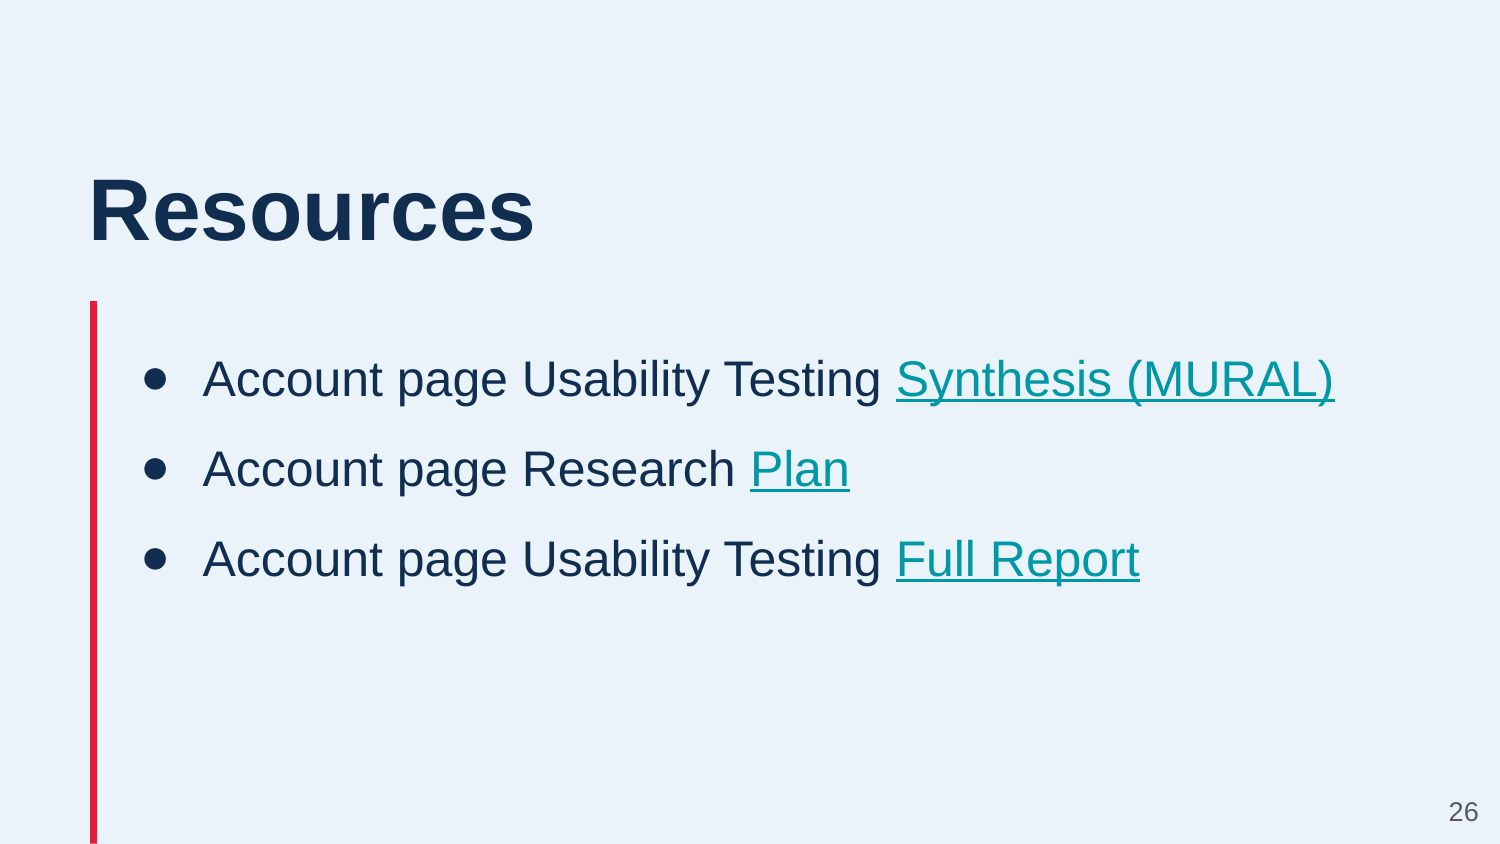

# Resources
Account page Usability Testing Synthesis (MURAL)
Account page Research Plan
Account page Usability Testing Full Report
26